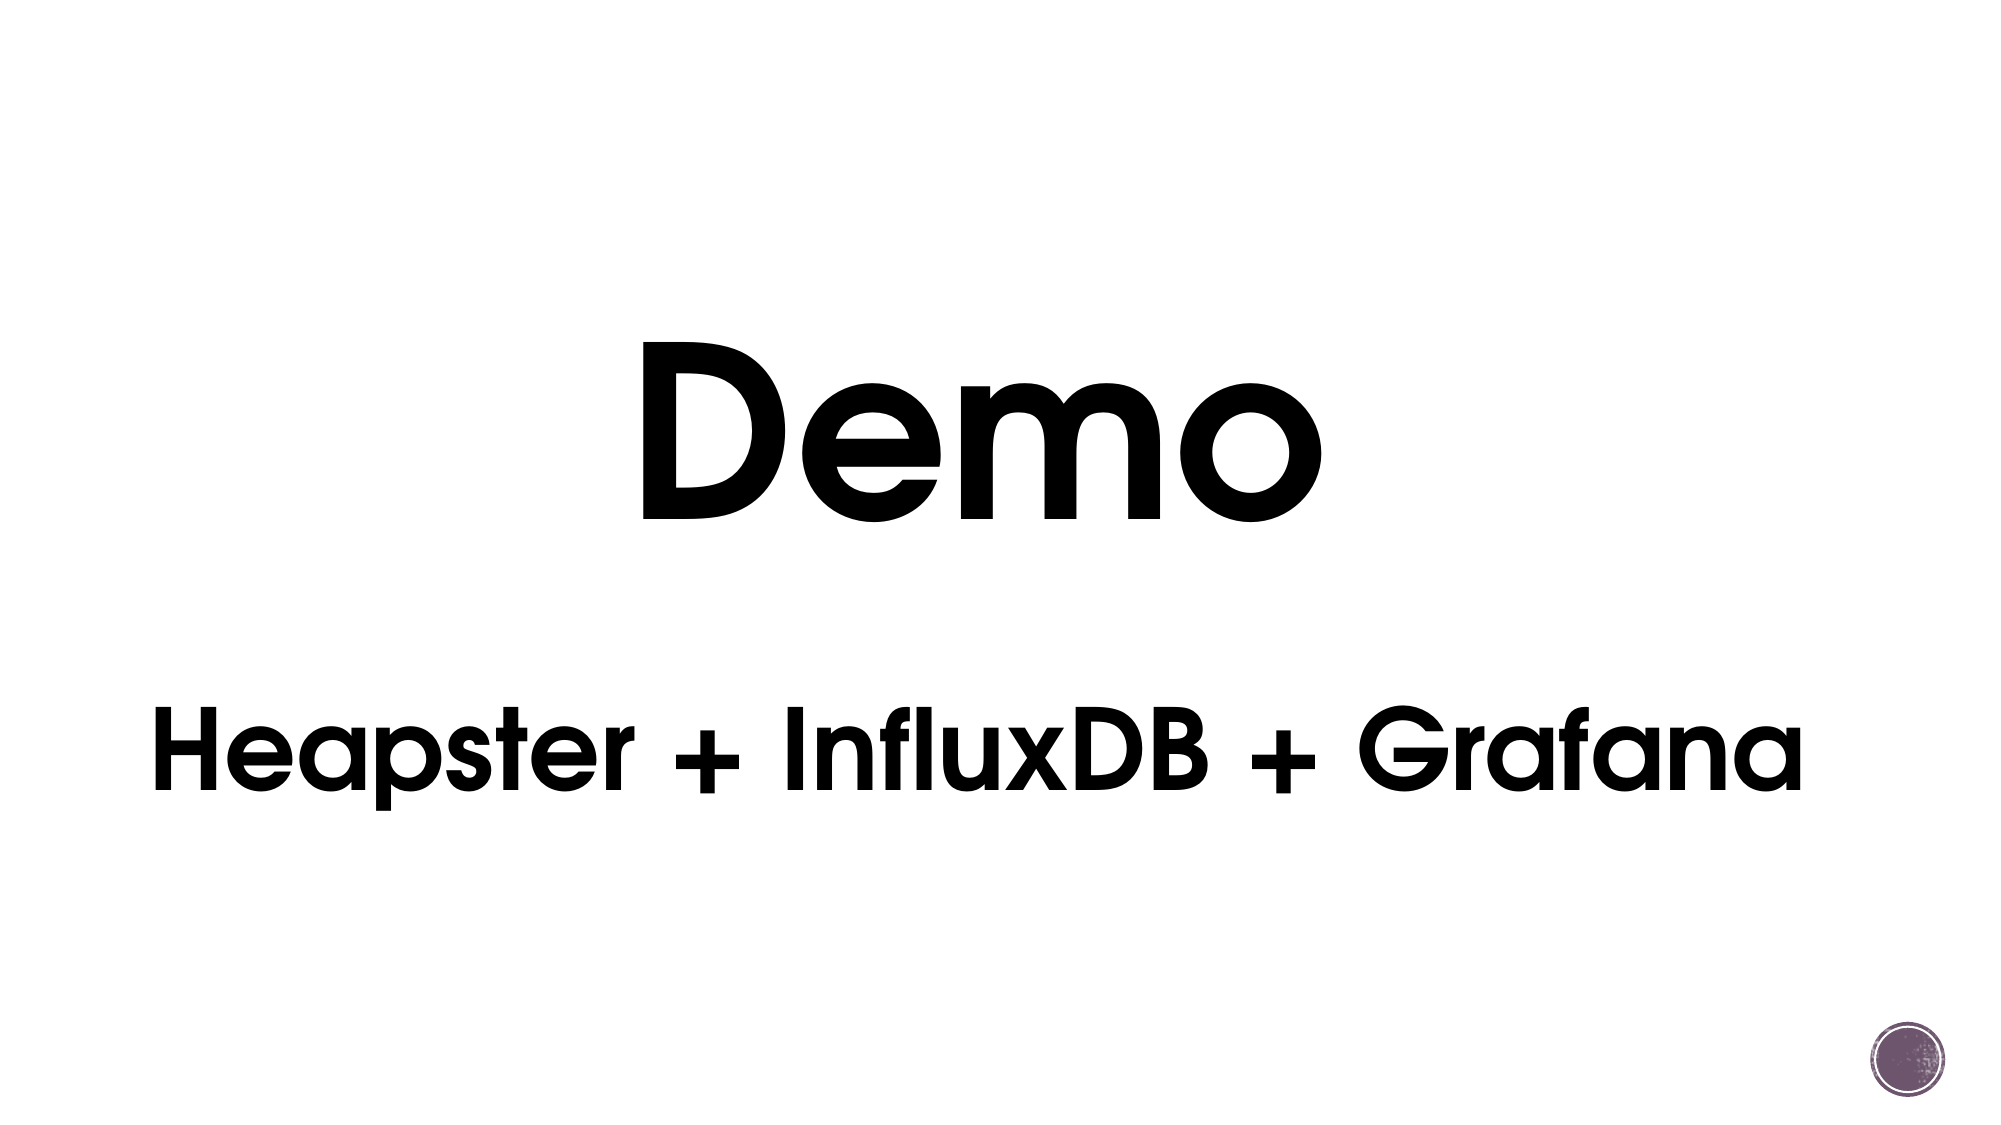

# Demo Heapster + InfluxDB + Grafana